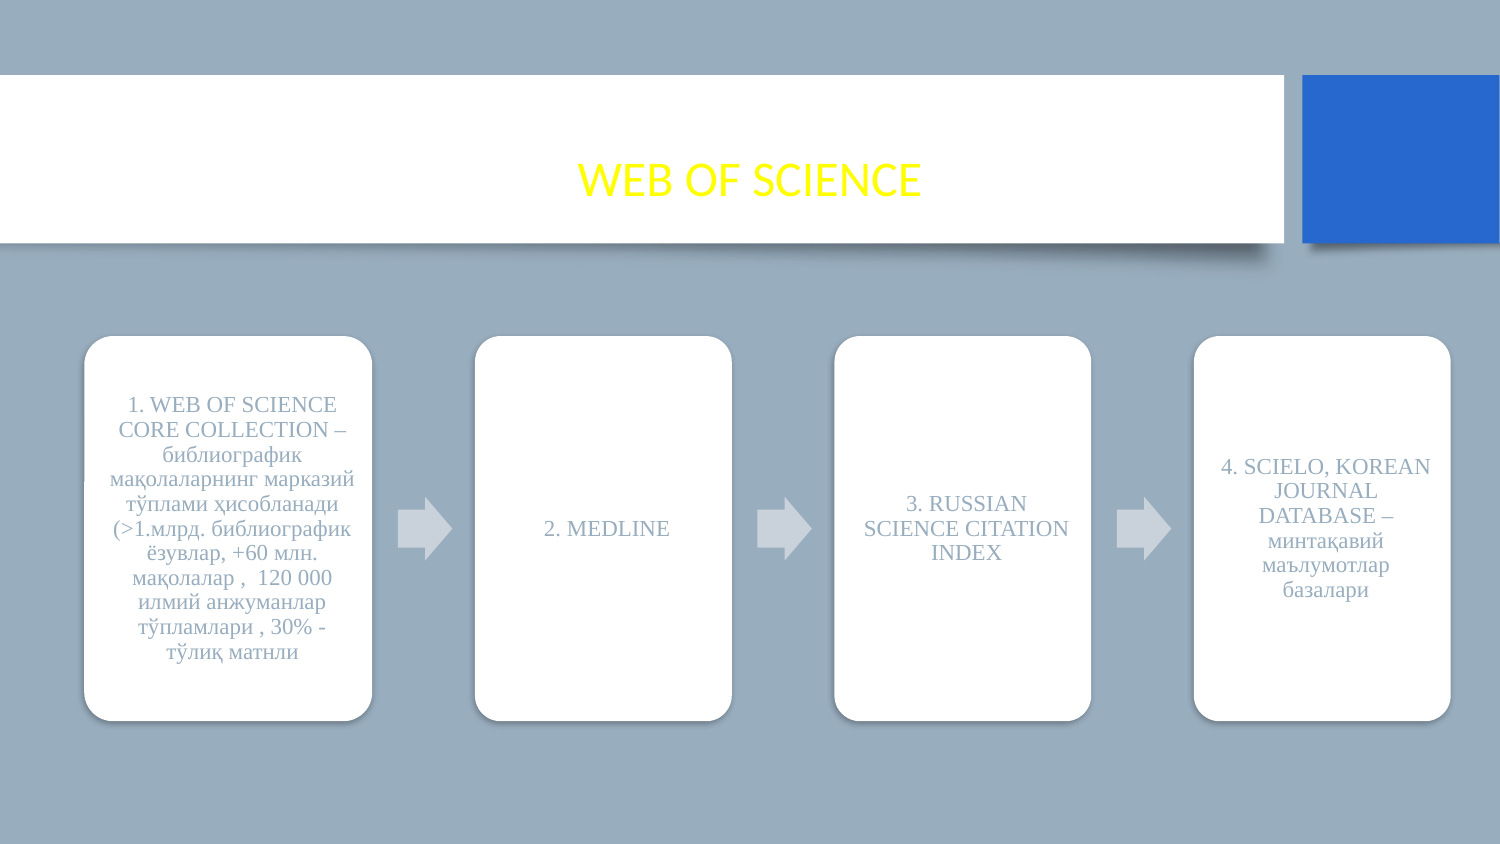

# WEB OF SCIENCE
1. WEB OF SCIENCE CORE COLLECTION – библиографик мақолаларнинг марказий тўплами ҳисобланади (>1.млрд. библиографик ёзувлар, +60 млн. мақолалар ,  120 000 илмий анжуманлар тўпламлари , 30% - тўлиқ матнли

2. MEDLINE

3. RUSSIAN SCIENCE CITATION INDEX

4. SCIELO, KOREAN JOURNAL DATABASE – минтақавий маълумотлар базалари